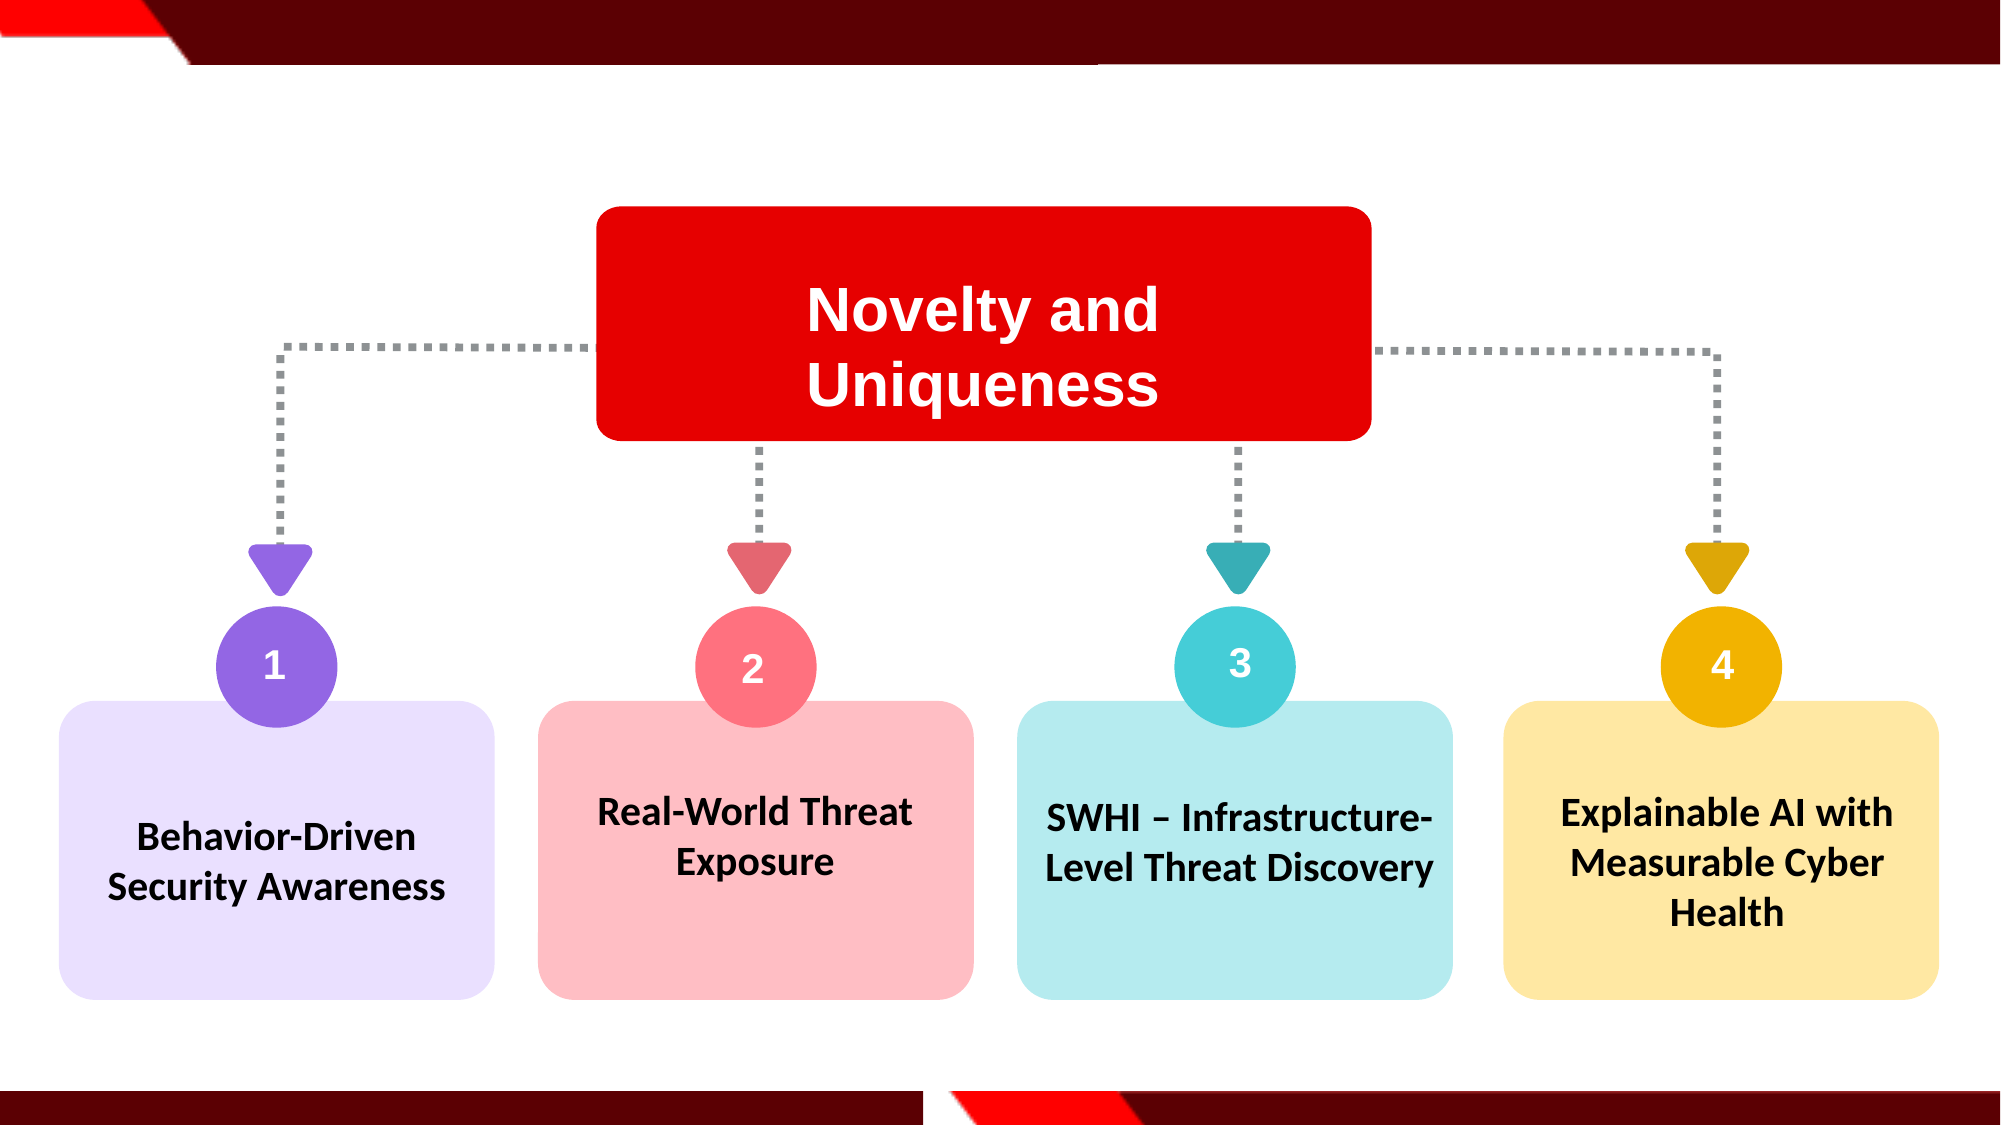

Novelty and Uniqueness

Behavior-Driven Security Awareness

SWHI – Infrastructure-Level Threat Discovery

Explainable AI with Measurable Cyber Health
3
1
4
2

Real-World Threat Exposure